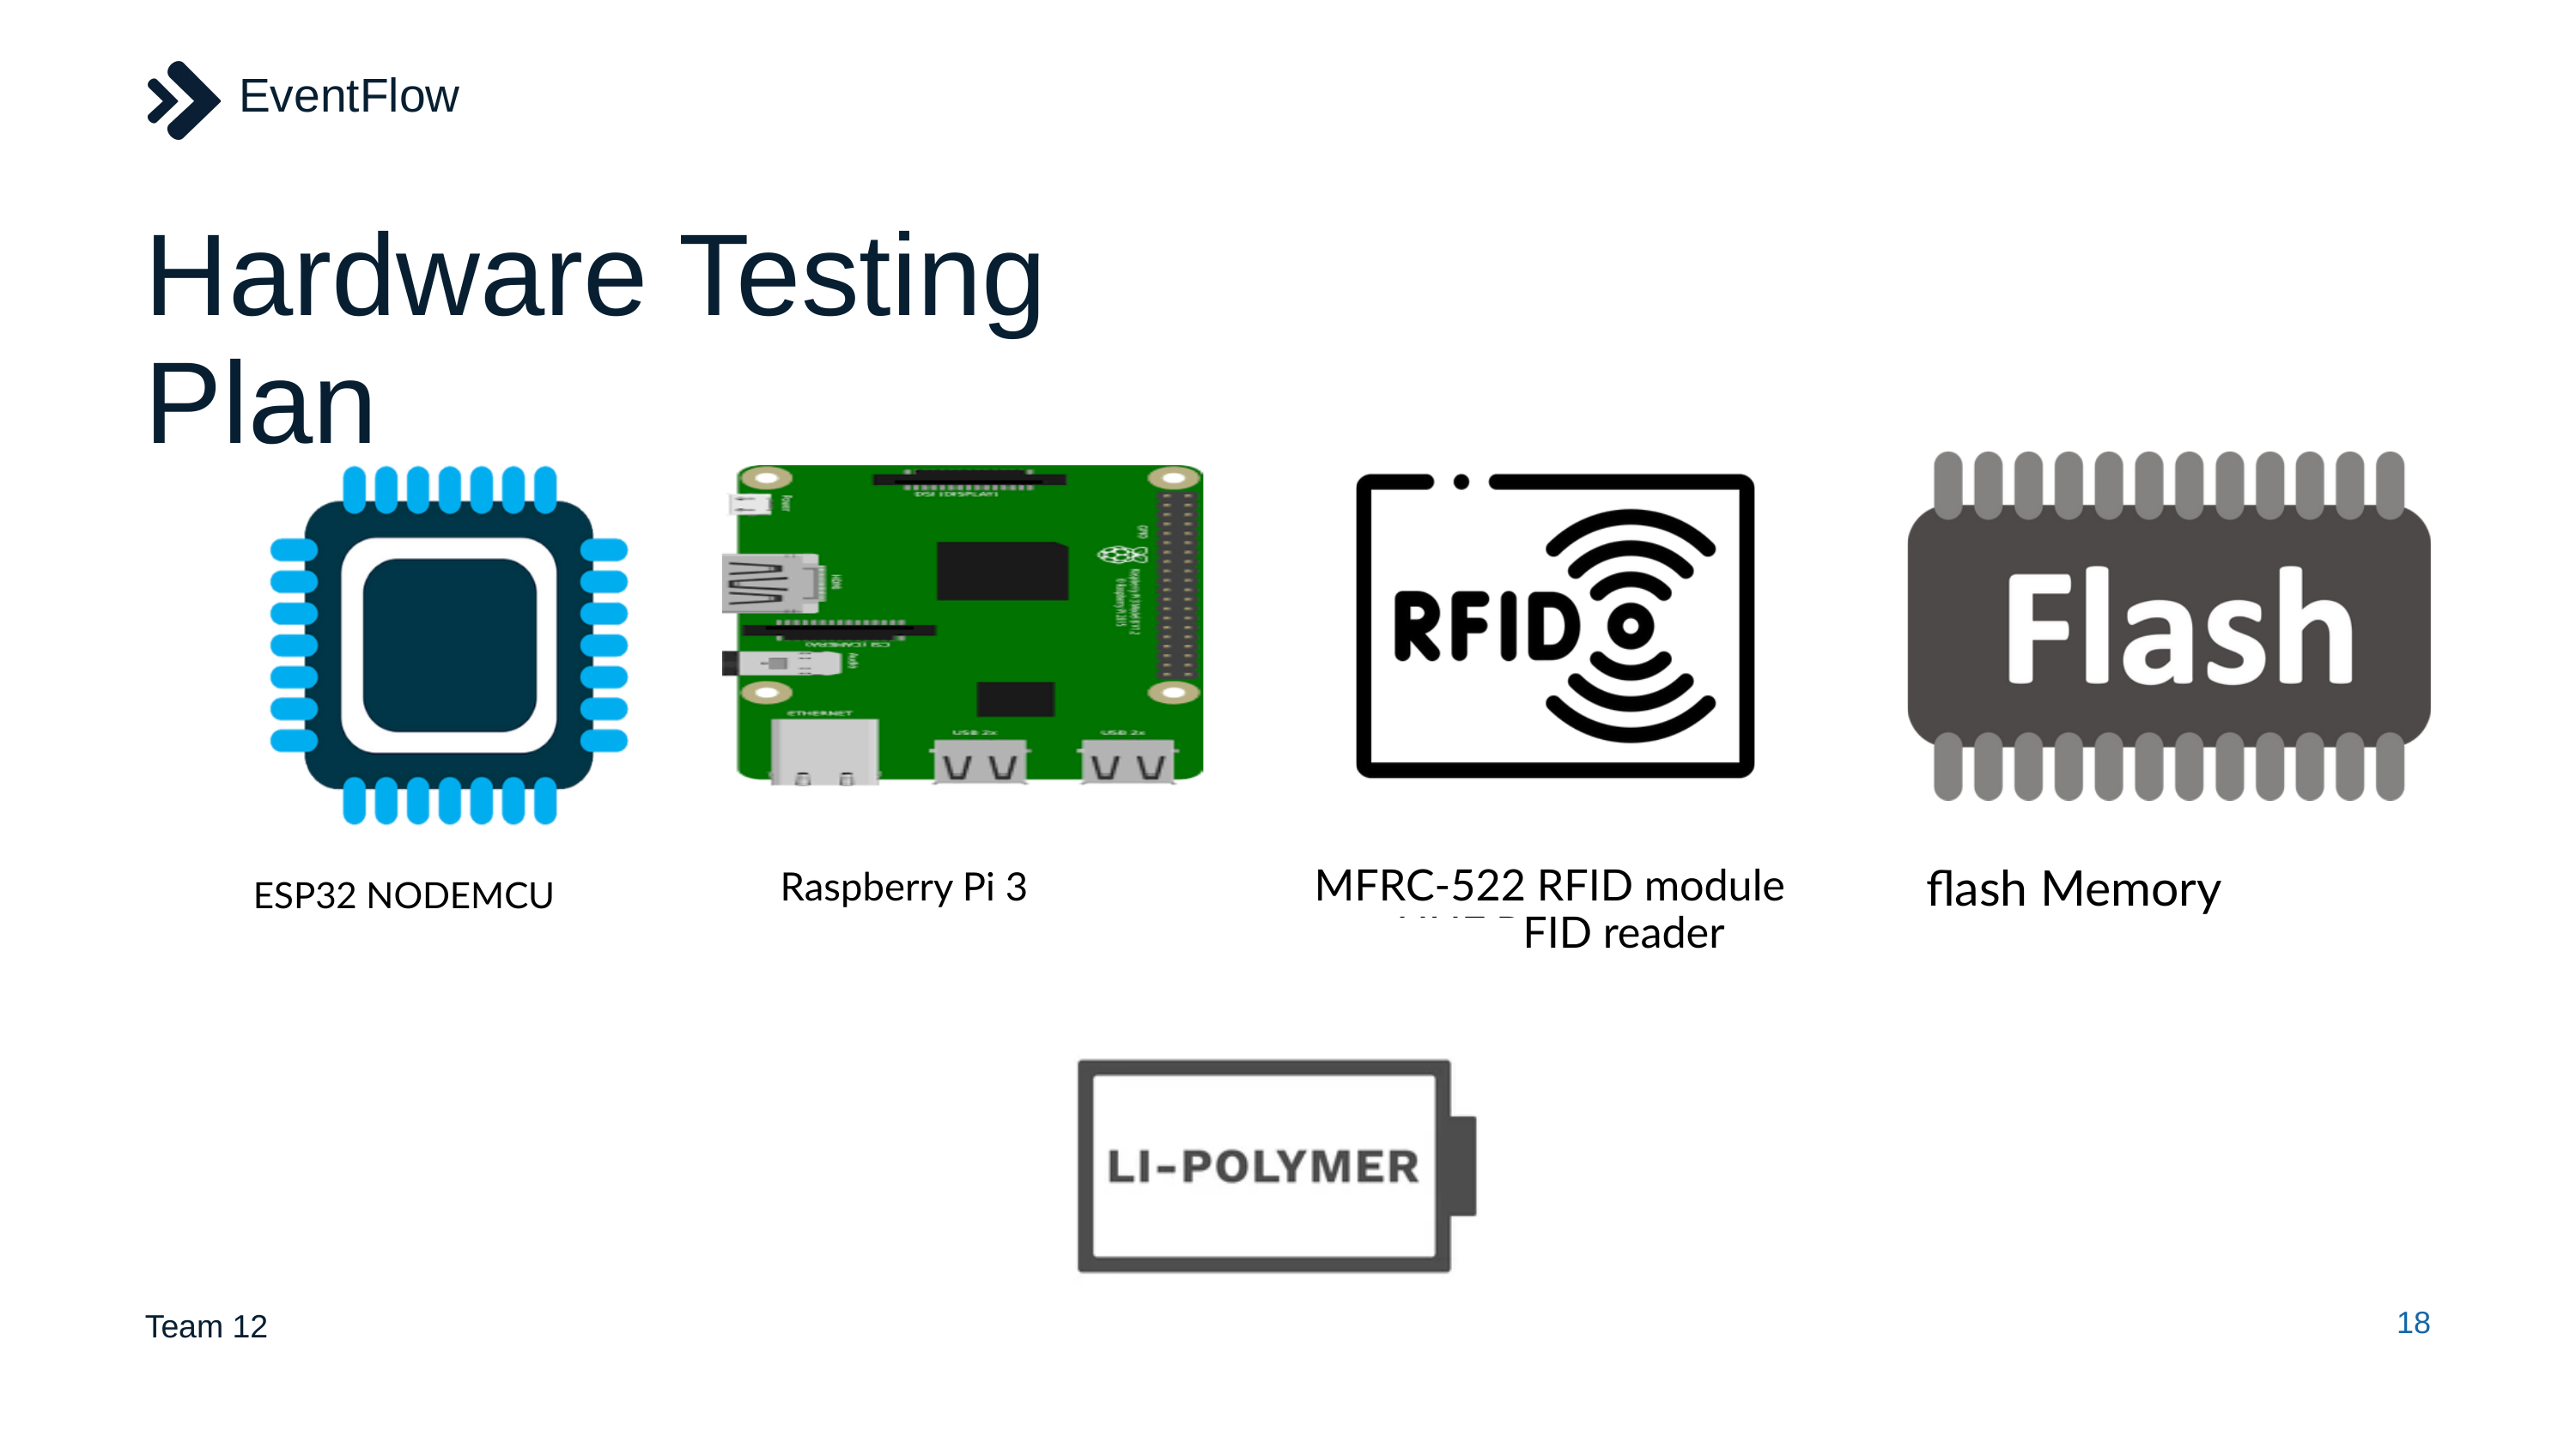

EventFlow
Hardware Testing Plan

MFRC-522 RFID module
 UHF RFID reader
flash Memory
Raspberry Pi 3
ESP32 NODEMCU

Team 12
18